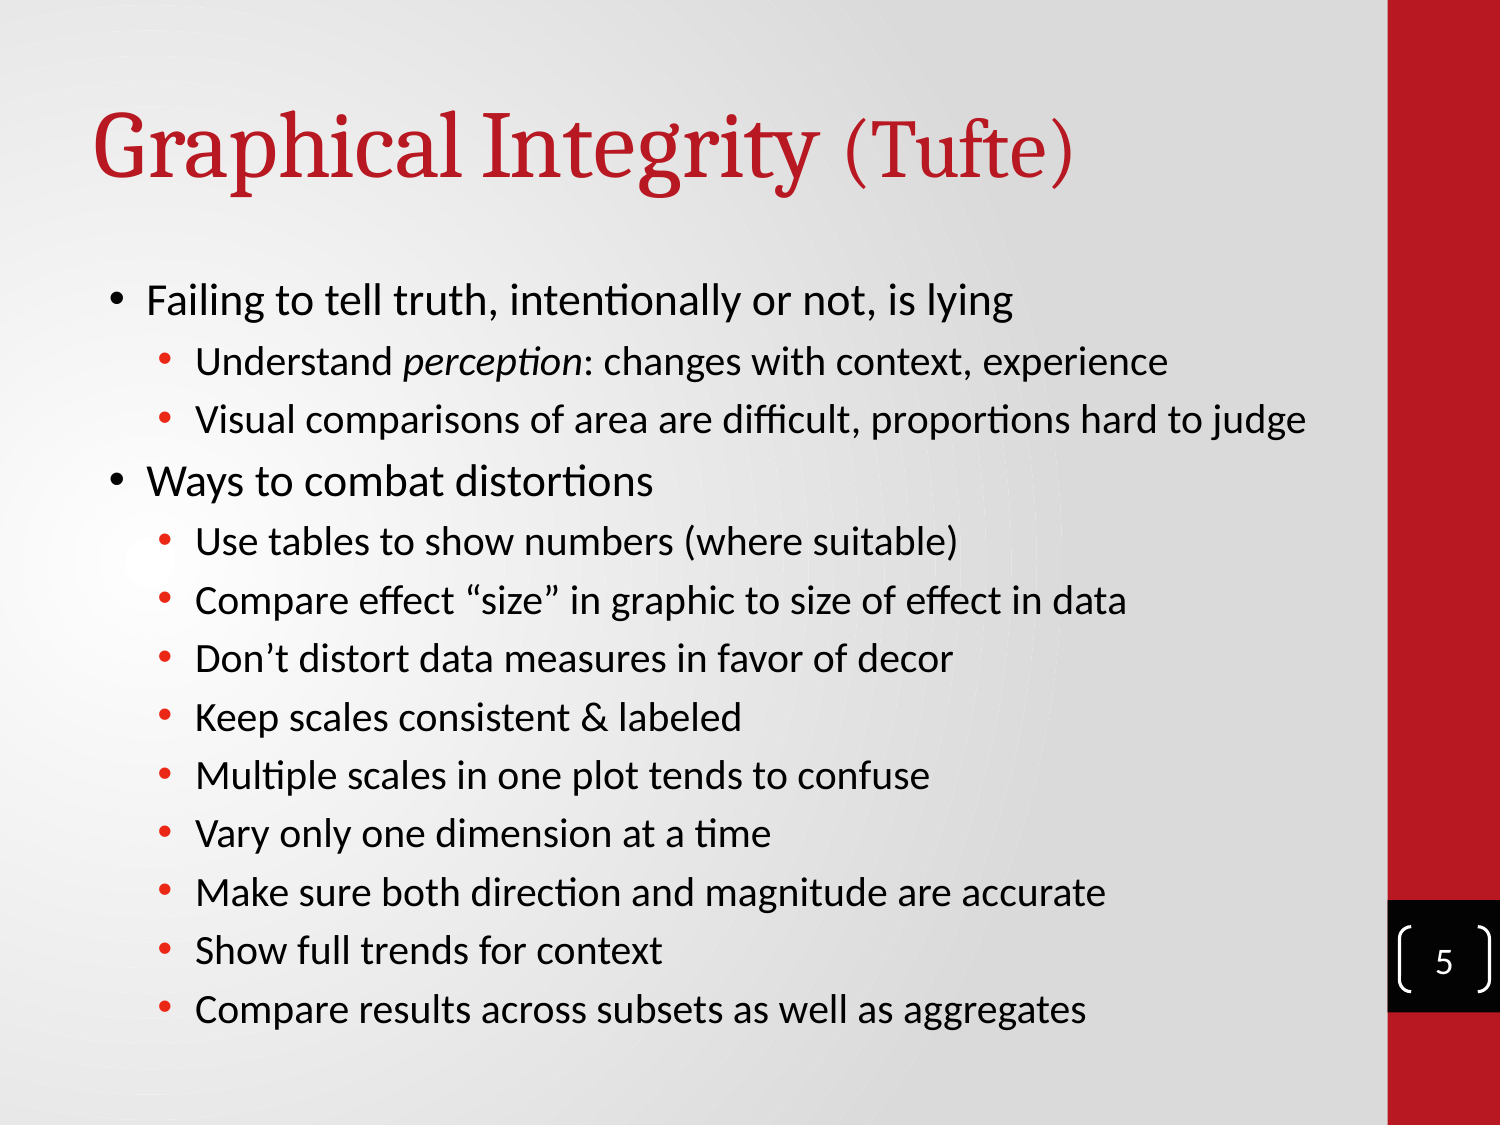

# Graphical Integrity (Tufte)
Failing to tell truth, intentionally or not, is lying
Understand perception: changes with context, experience
Visual comparisons of area are difficult, proportions hard to judge
Ways to combat distortions
Use tables to show numbers (where suitable)
Compare effect “size” in graphic to size of effect in data
Don’t distort data measures in favor of decor
Keep scales consistent & labeled
Multiple scales in one plot tends to confuse
Vary only one dimension at a time
Make sure both direction and magnitude are accurate
Show full trends for context
Compare results across subsets as well as aggregates
5